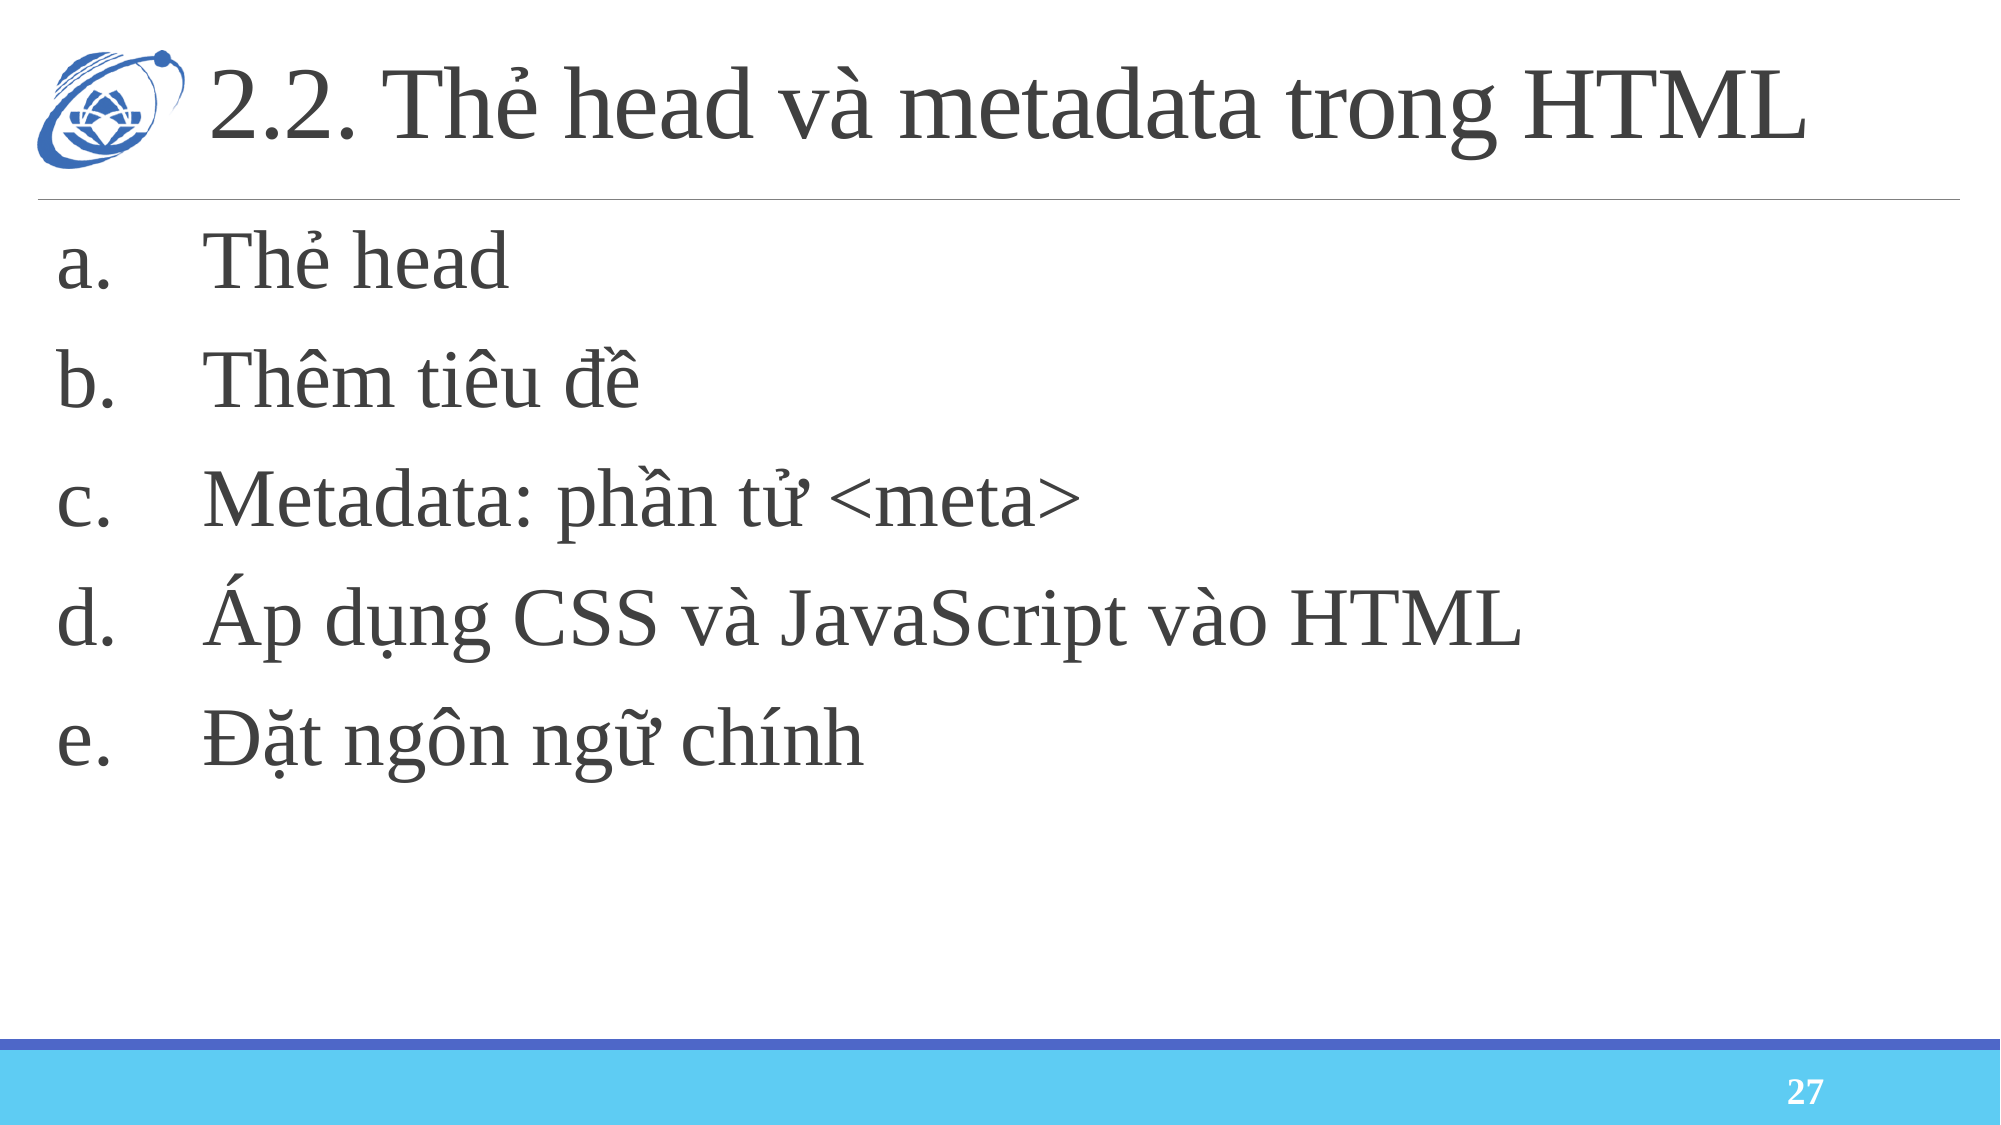

# 2.2. Thẻ head và metadata trong HTML
a.	Thẻ head
b.	Thêm tiêu đề
c.	Metadata: phần tử <meta>
d.	Áp dụng CSS và JavaScript vào HTML
e.	Đặt ngôn ngữ chính
27